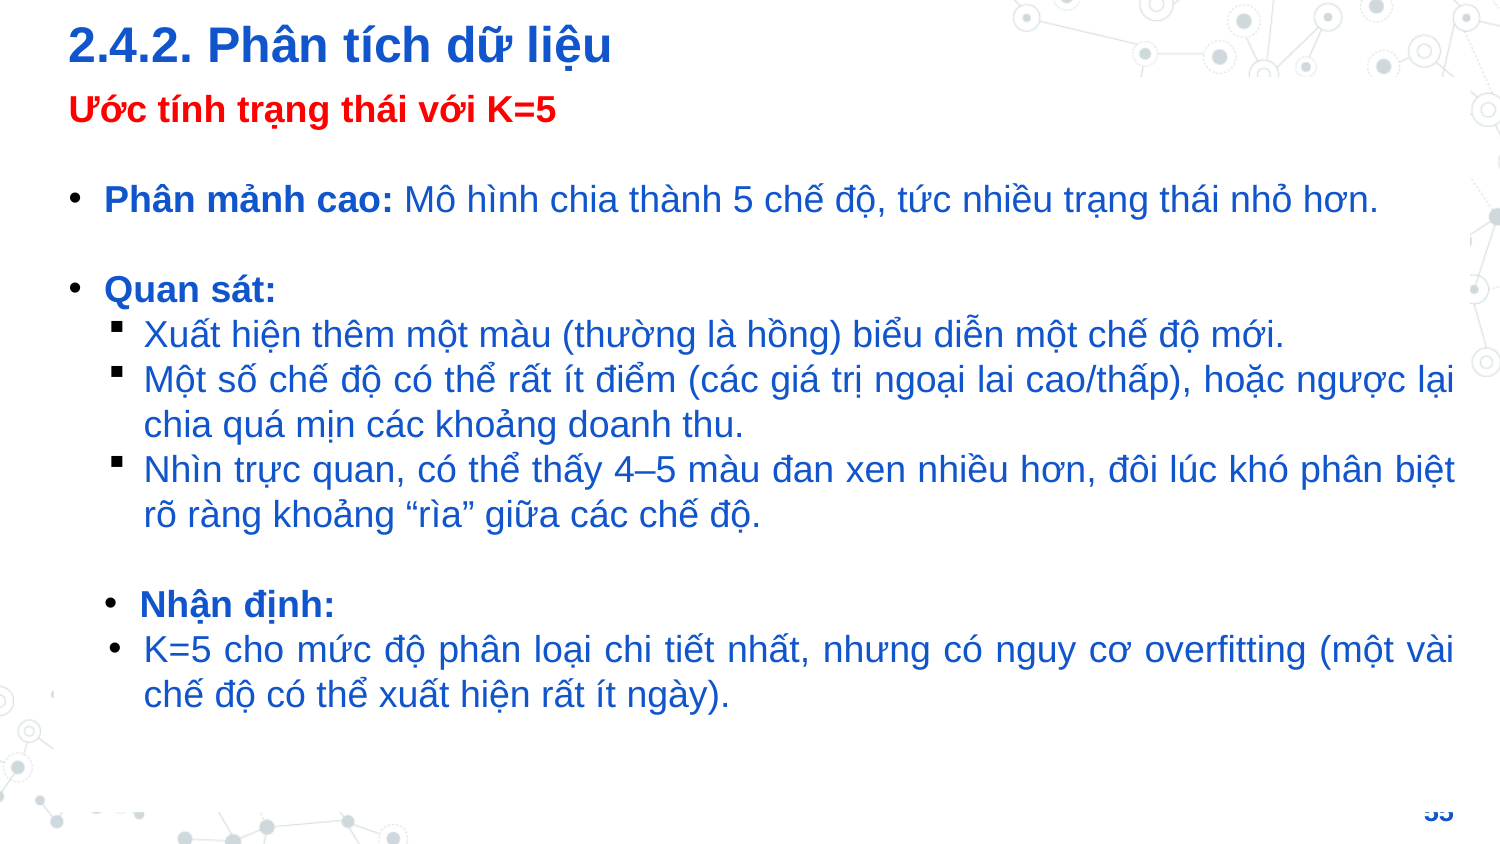

2.4.2. Phân tích dữ liệu
Ước tính trạng thái với K=5

Phân mảnh cao: Mô hình chia thành 5 chế độ, tức nhiều trạng thái nhỏ hơn.

Quan sát:
Xuất hiện thêm một màu (thường là hồng) biểu diễn một chế độ mới.
Một số chế độ có thể rất ít điểm (các giá trị ngoại lai cao/thấp), hoặc ngược lại chia quá mịn các khoảng doanh thu.
Nhìn trực quan, có thể thấy 4–5 màu đan xen nhiều hơn, đôi lúc khó phân biệt rõ ràng khoảng “rìa” giữa các chế độ.

Nhận định:
K=5 cho mức độ phân loại chi tiết nhất, nhưng có nguy cơ overfitting (một vài chế độ có thể xuất hiện rất ít ngày).

55